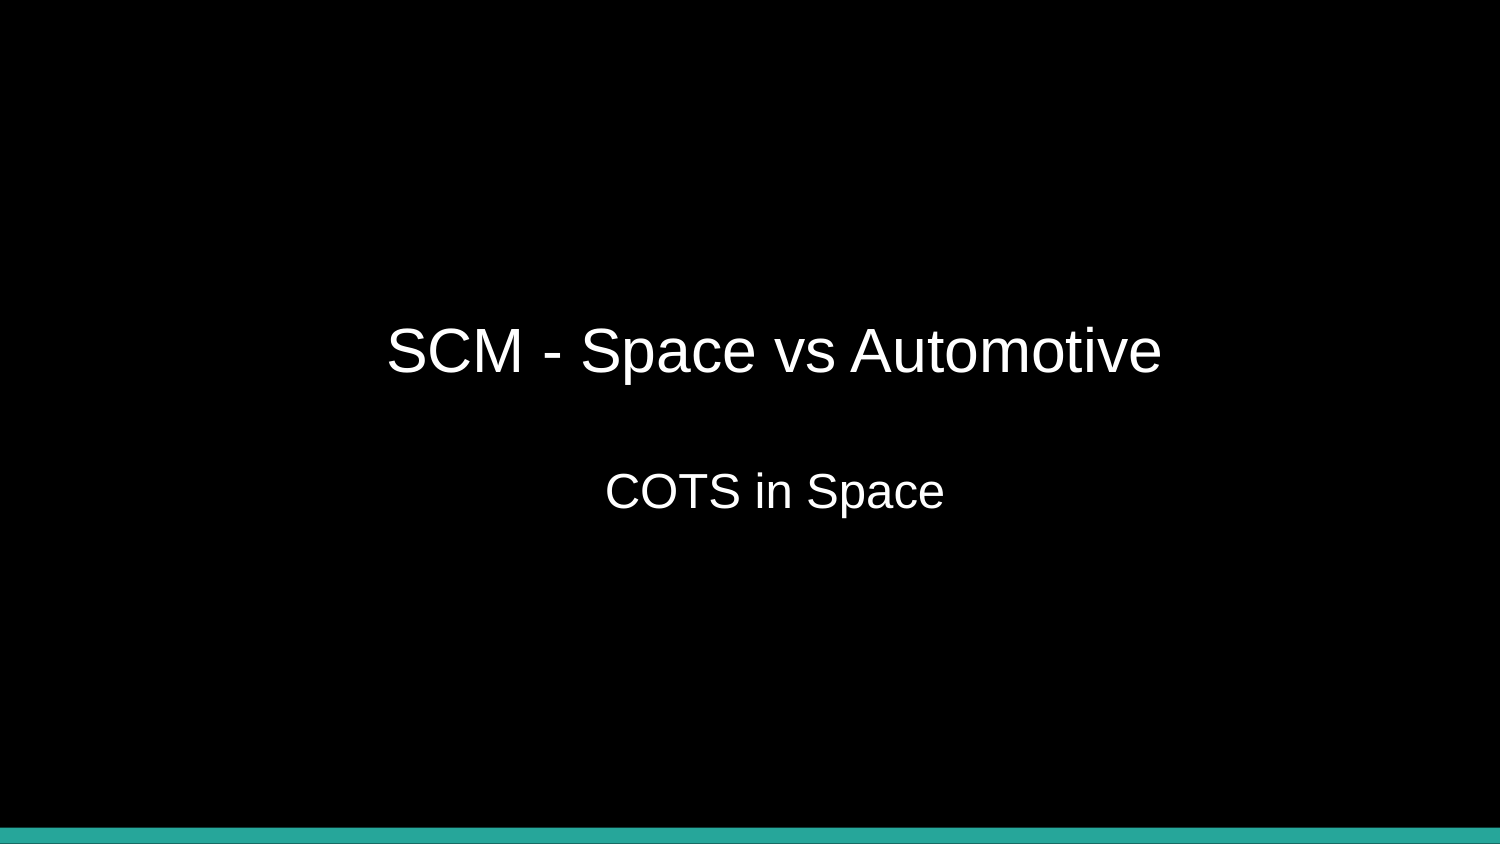

# SCM - Space vs Automotive

COTS in Space